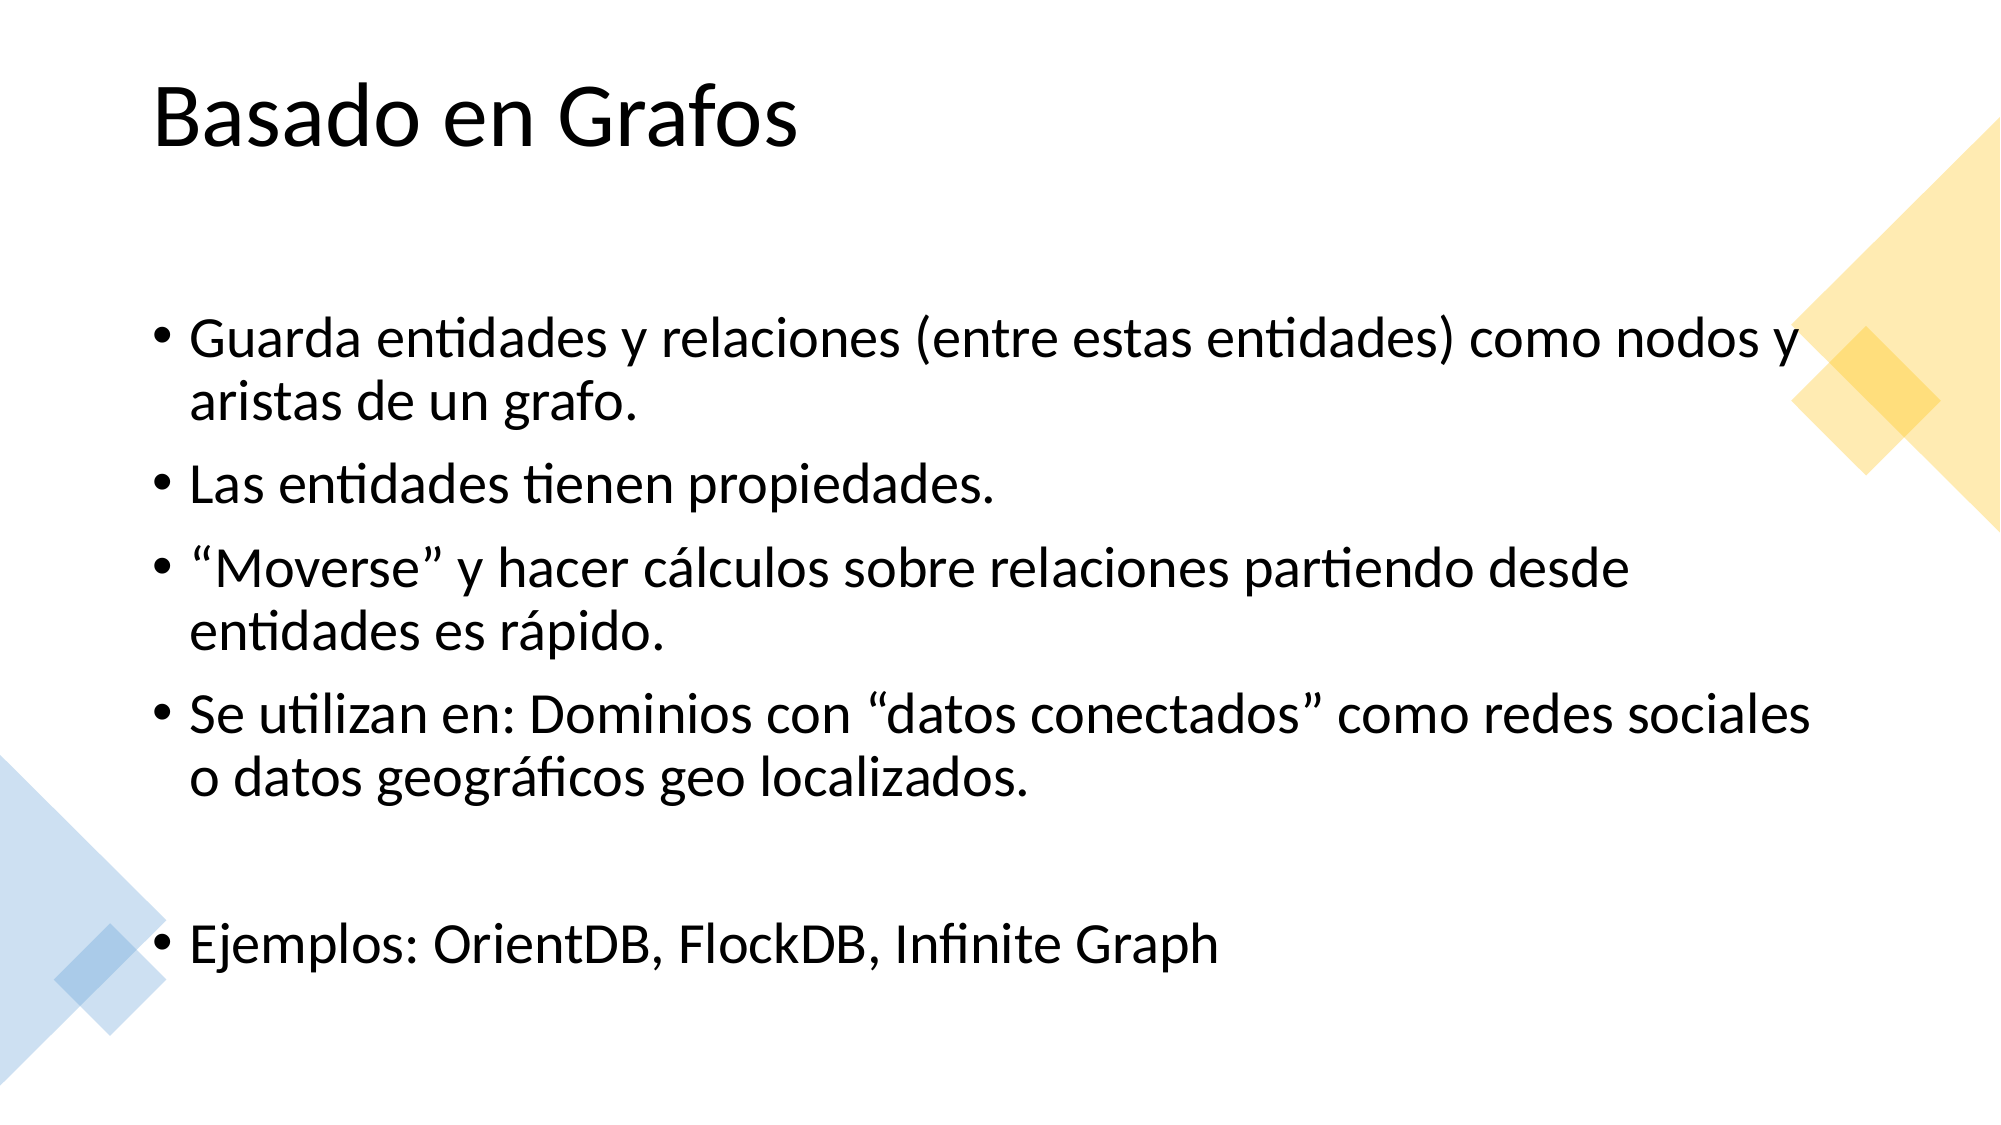

Basado en Grafos

Guarda entidades y relaciones (entre estas entidades) como nodos y aristas de un grafo.
Las entidades tienen propiedades.
“Moverse” y hacer cálculos sobre relaciones partiendo desde entidades es rápido.
Se utilizan en: Dominios con “datos conectados” como redes sociales o datos geográficos geo localizados.

Ejemplos: OrientDB, FlockDB, Infinite Graph